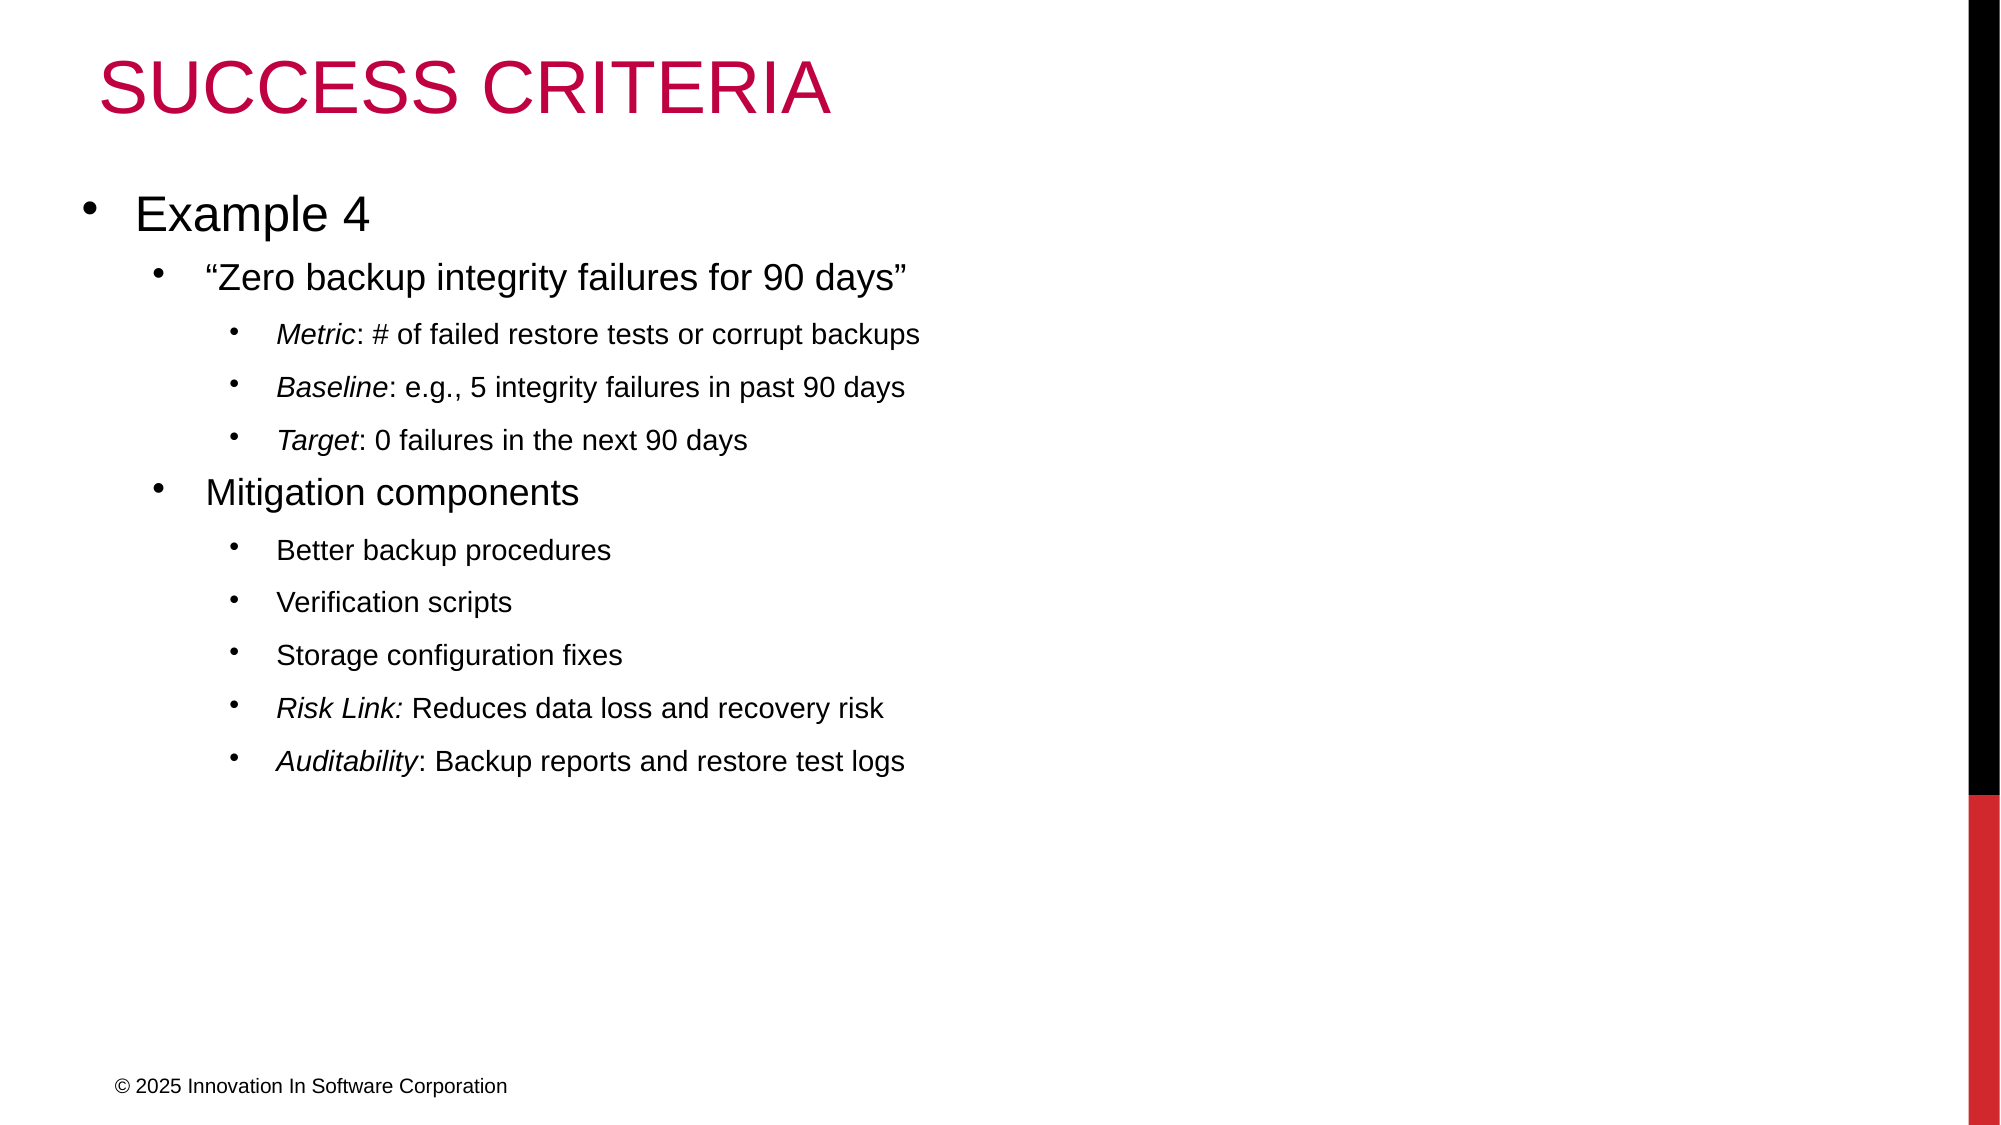

# Success Criteria
Example 4
“Zero backup integrity failures for 90 days”
Metric: # of failed restore tests or corrupt backups
Baseline: e.g., 5 integrity failures in past 90 days
Target: 0 failures in the next 90 days
Mitigation components
Better backup procedures
Verification scripts
Storage configuration fixes
Risk Link: Reduces data loss and recovery risk
Auditability: Backup reports and restore test logs
© 2025 Innovation In Software Corporation